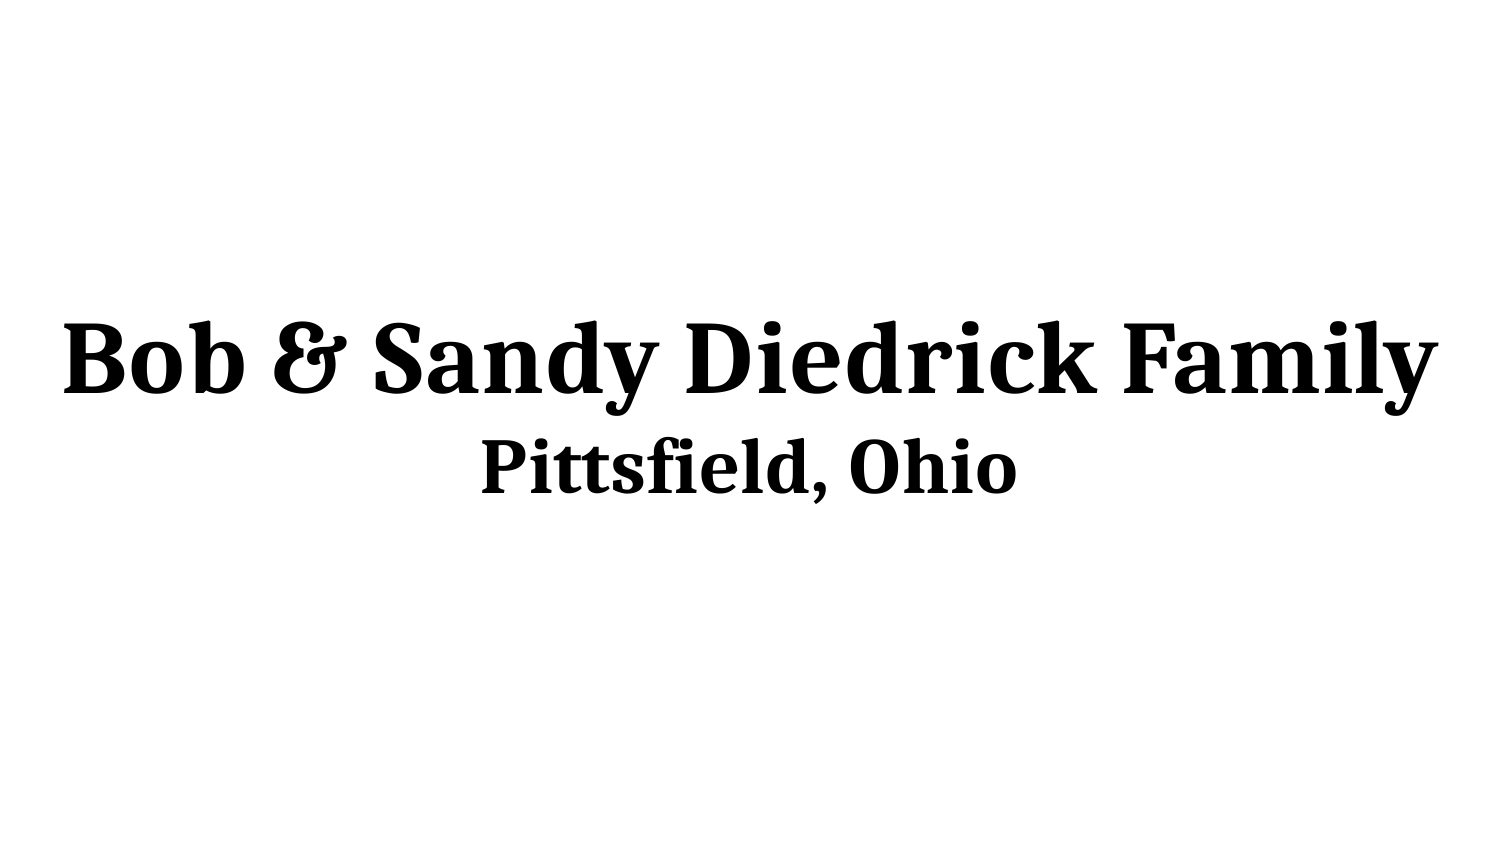

Bob & Sandy Diedrick Family
Pittsfield, Ohio